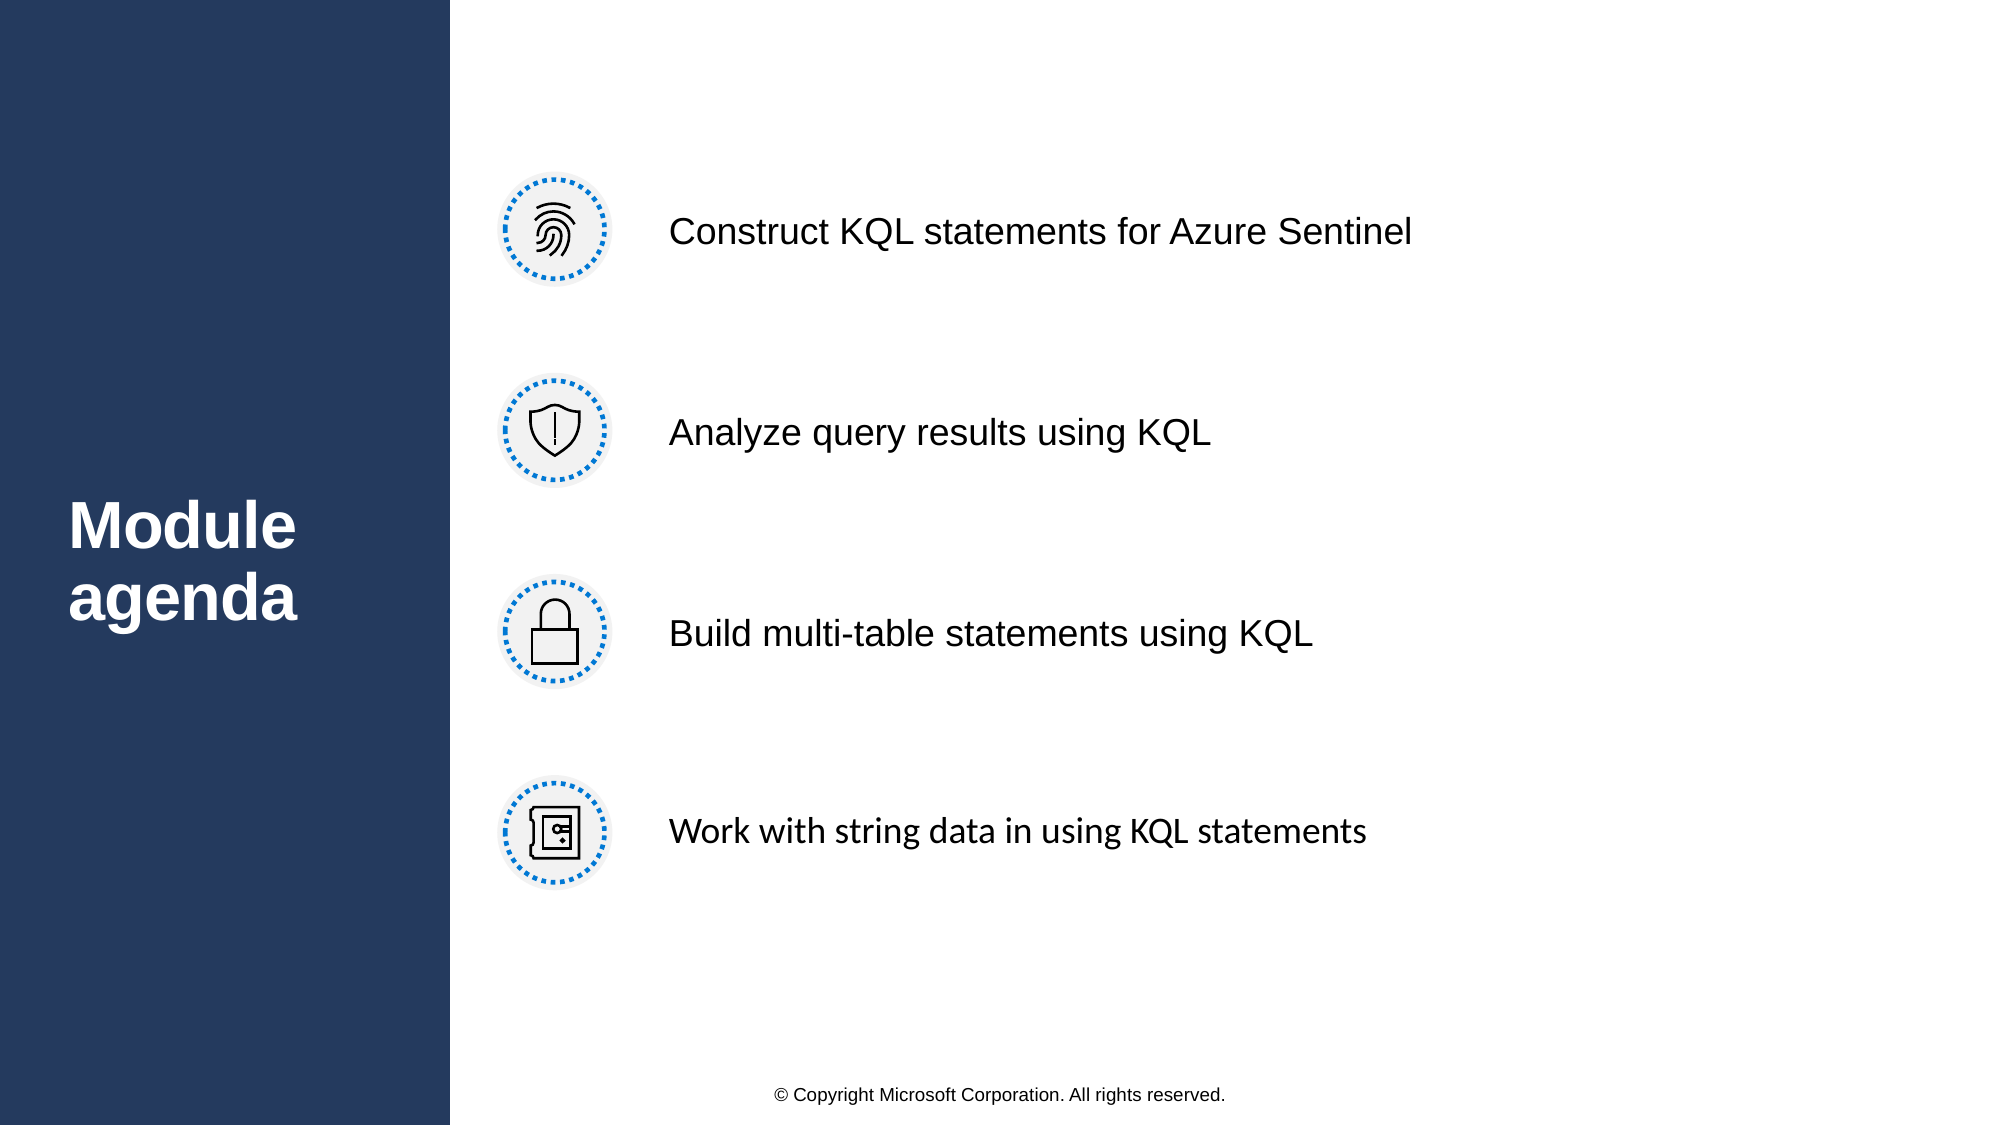

Construct KQL statements for Azure Sentinel

Analyze query results using KQL

# Module agenda
Build multi-table statements using KQL

Work with string data in using KQL statements